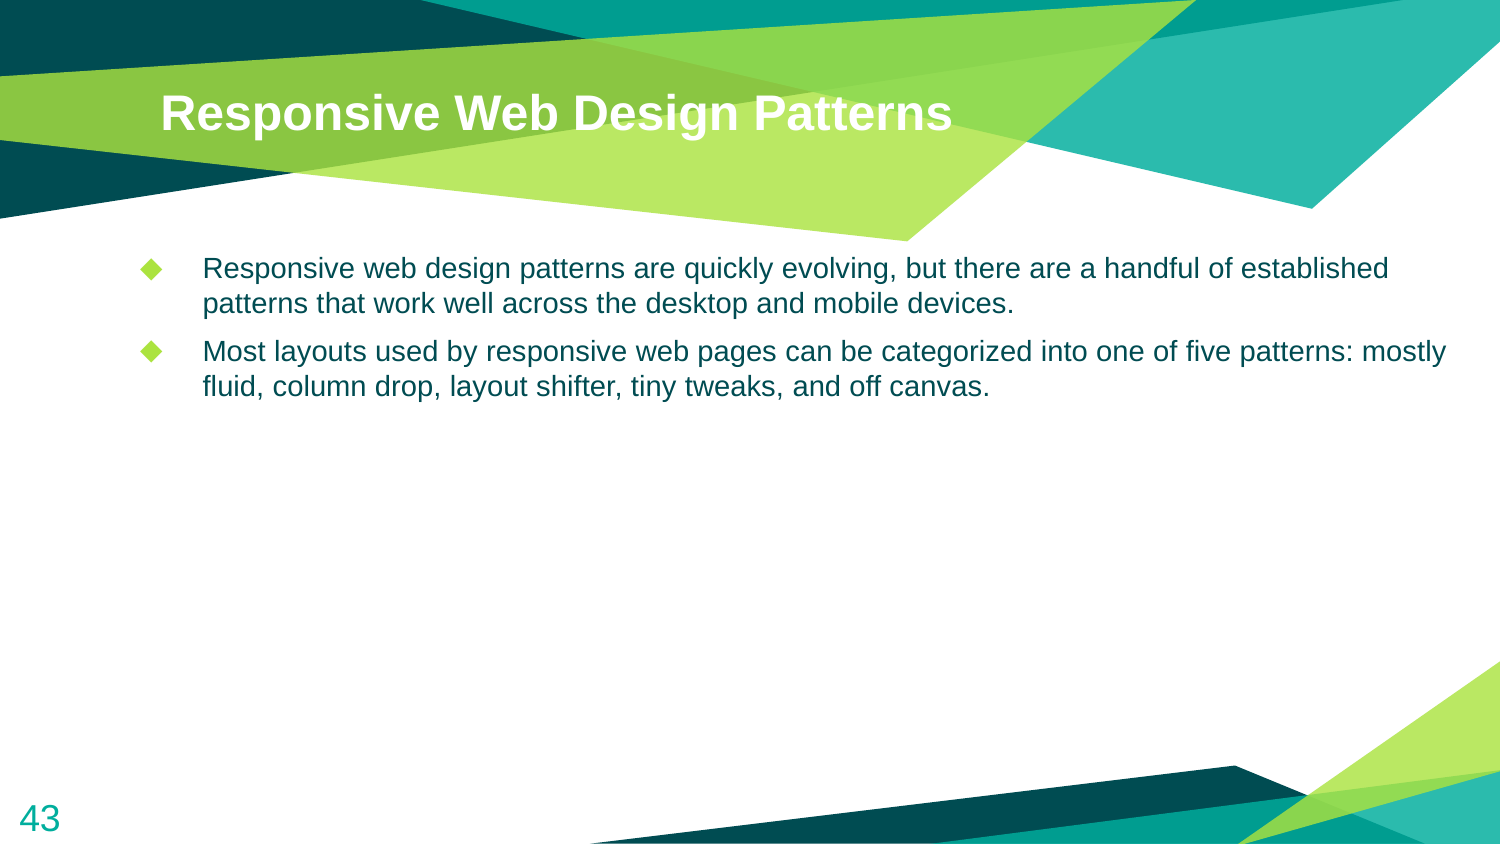

# Responsive Web Design Patterns
Responsive web design patterns are quickly evolving, but there are a handful of established patterns that work well across the desktop and mobile devices.
Most layouts used by responsive web pages can be categorized into one of five patterns: mostly fluid, column drop, layout shifter, tiny tweaks, and off canvas.

43